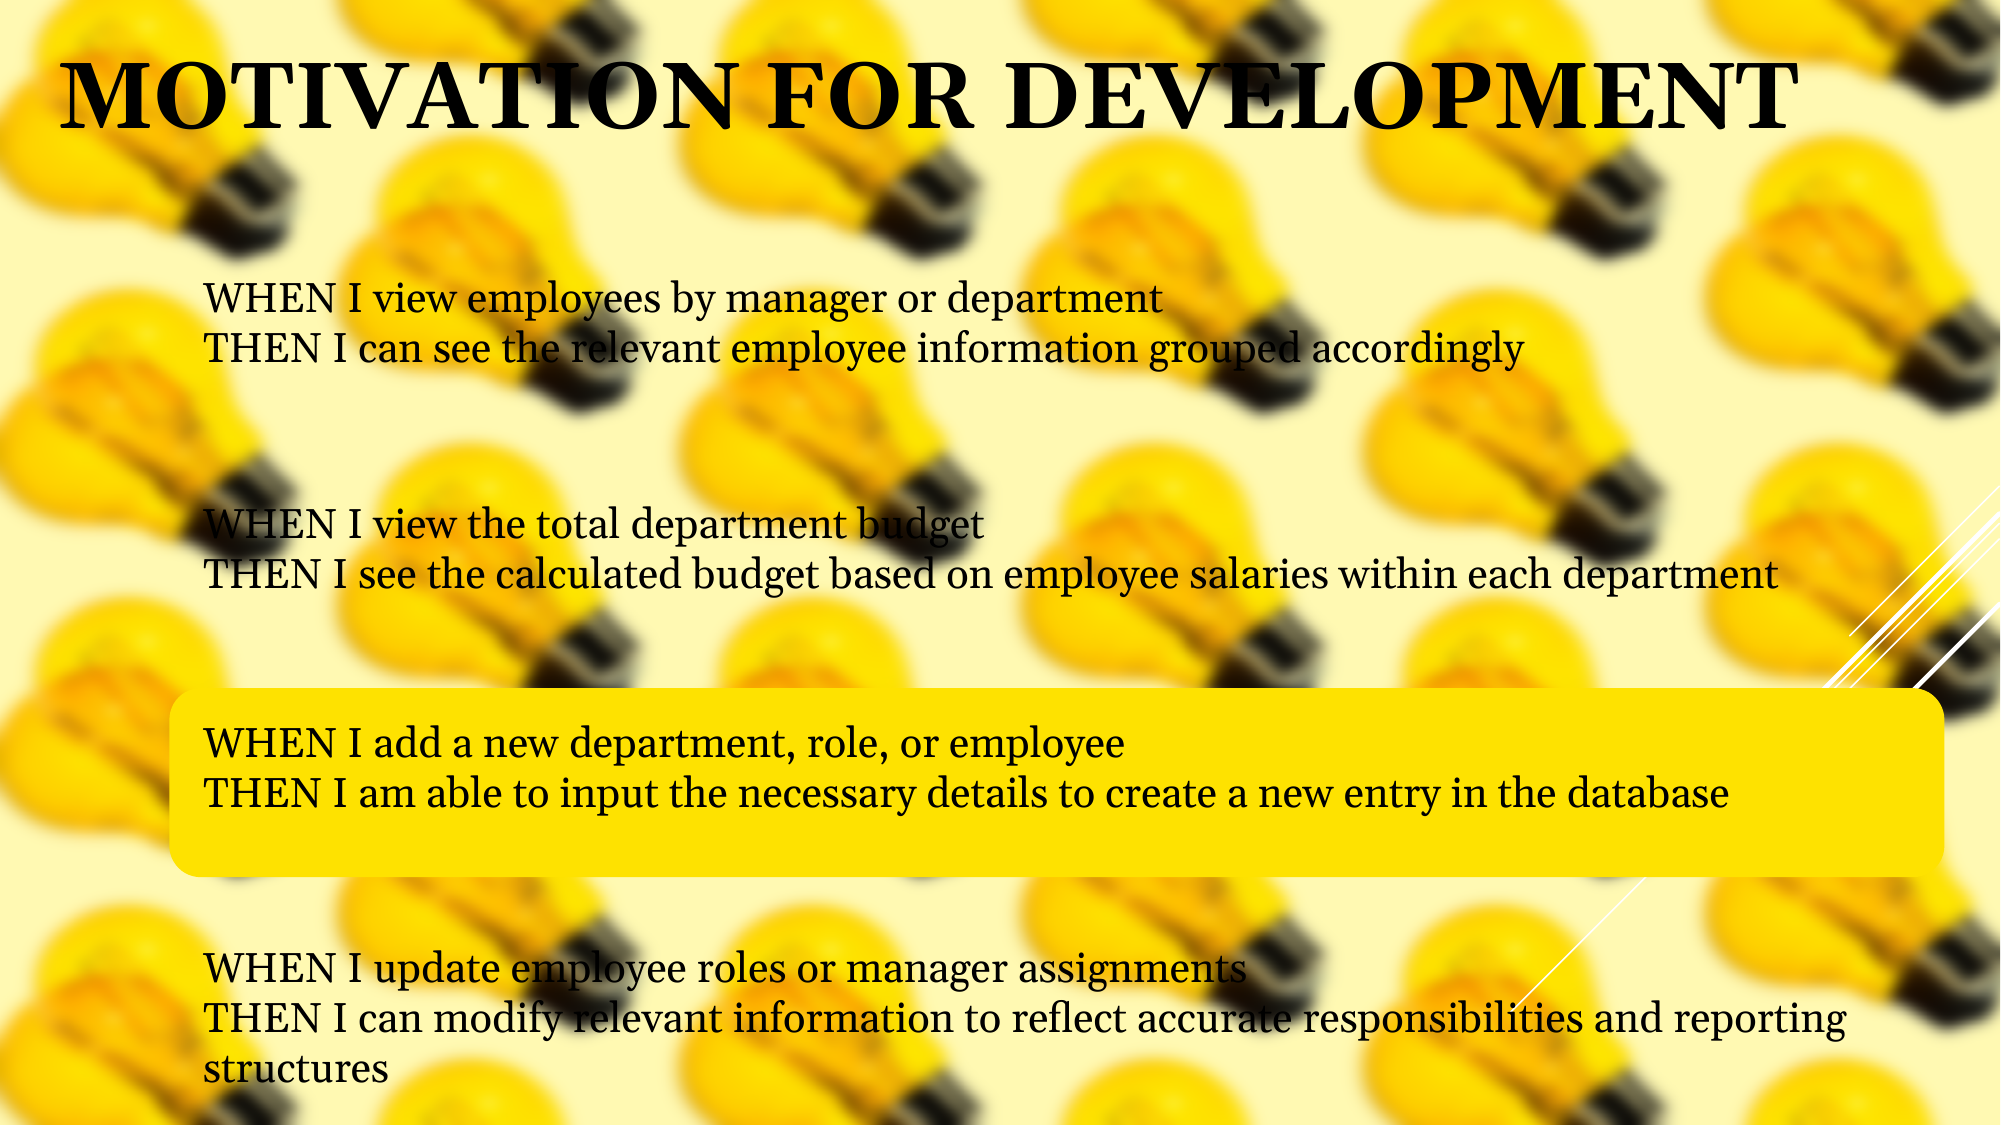

MOTIVATION FOR DEVELOPMENT
WHEN I view employees by manager or department
THEN I can see the relevant employee information grouped accordingly

WHEN I view the total department budget
THEN I see the calculated budget based on employee salaries within each department

WHEN I add a new department, role, or employee
THEN I am able to input the necessary details to create a new entry in the database

WHEN I update employee roles or manager assignments
THEN I can modify relevant information to reflect accurate responsibilities and reporting structures